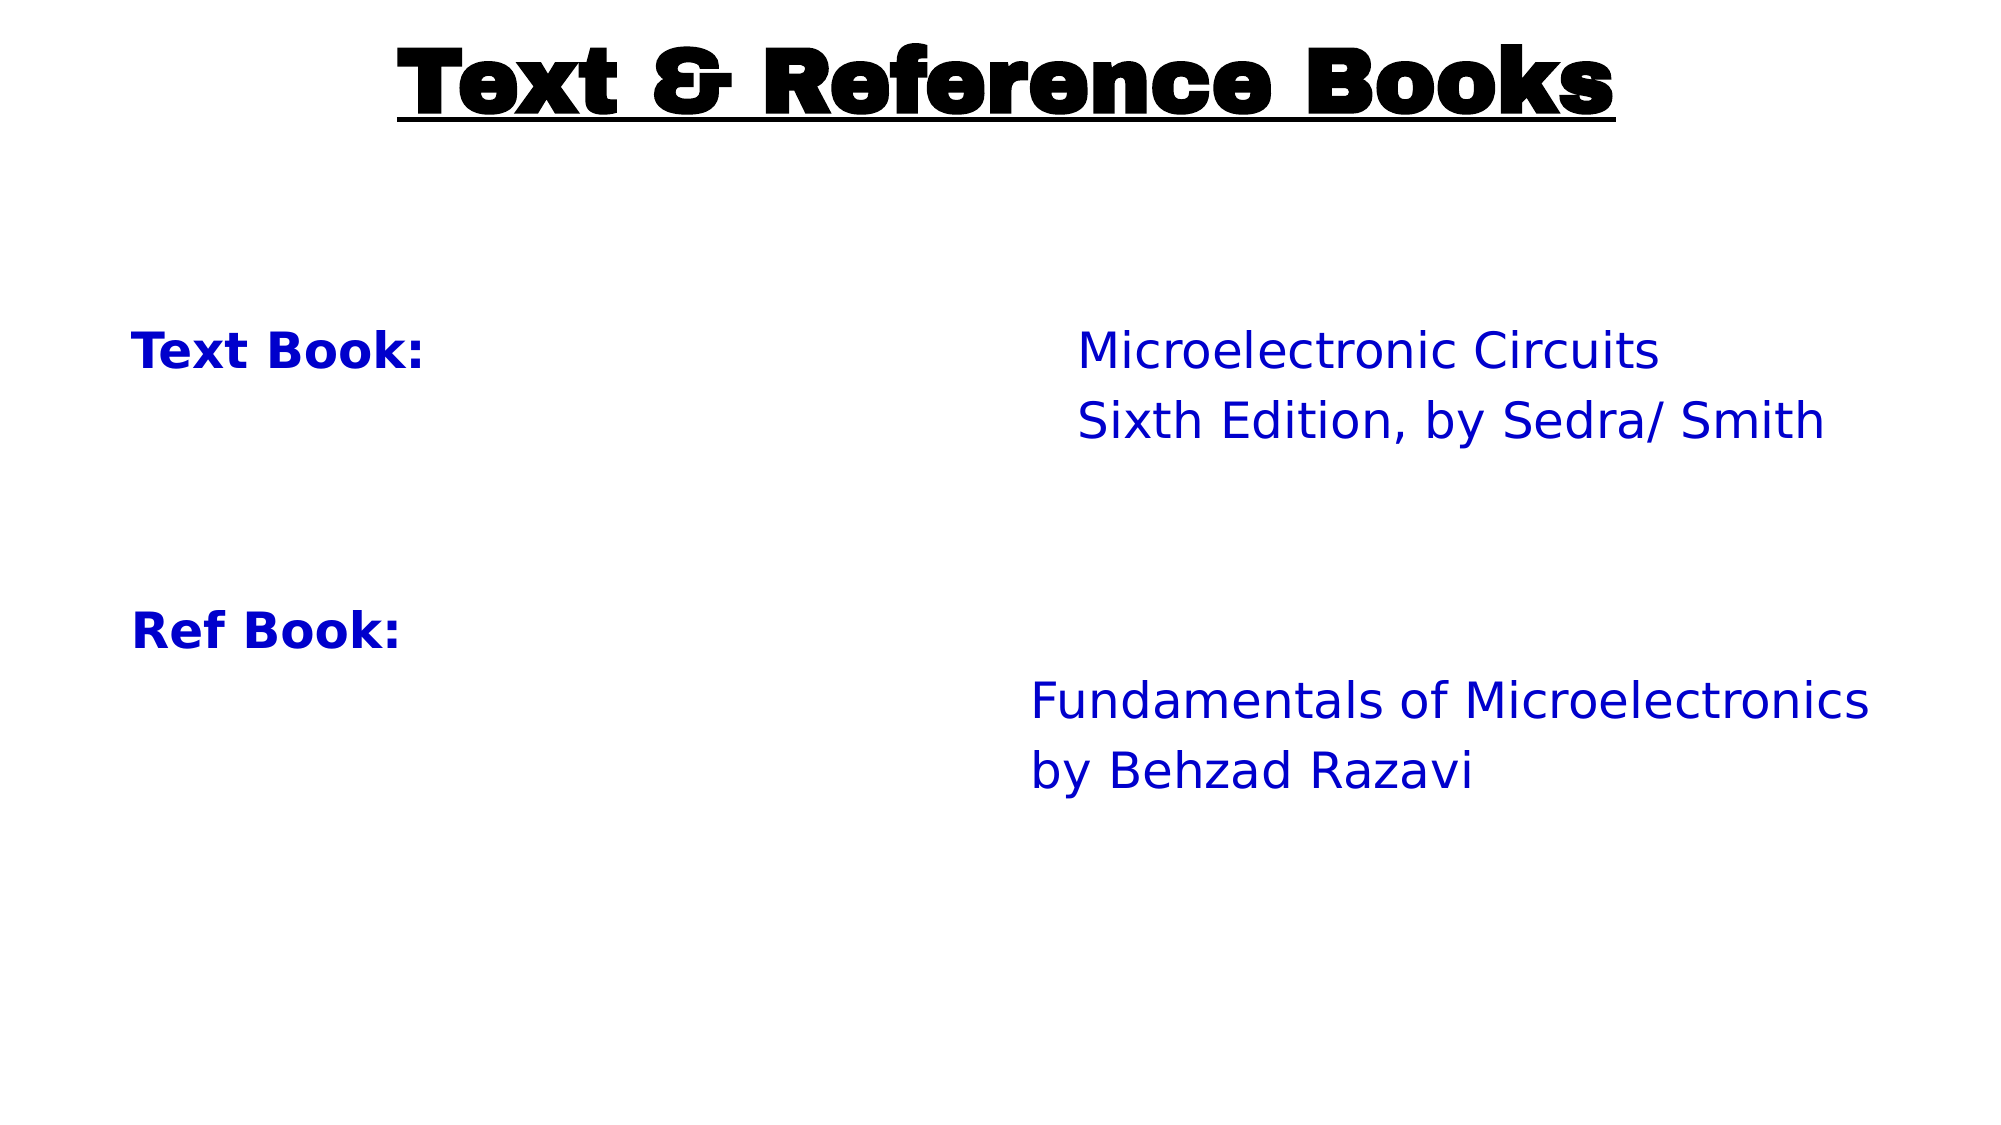

# Text & Reference Books
Text Book: 					Microelectronic Circuits
 							Sixth Edition, by Sedra/ Smith

Ref Book:
						Fundamentals of Microelectronics
               					by Behzad Razavi